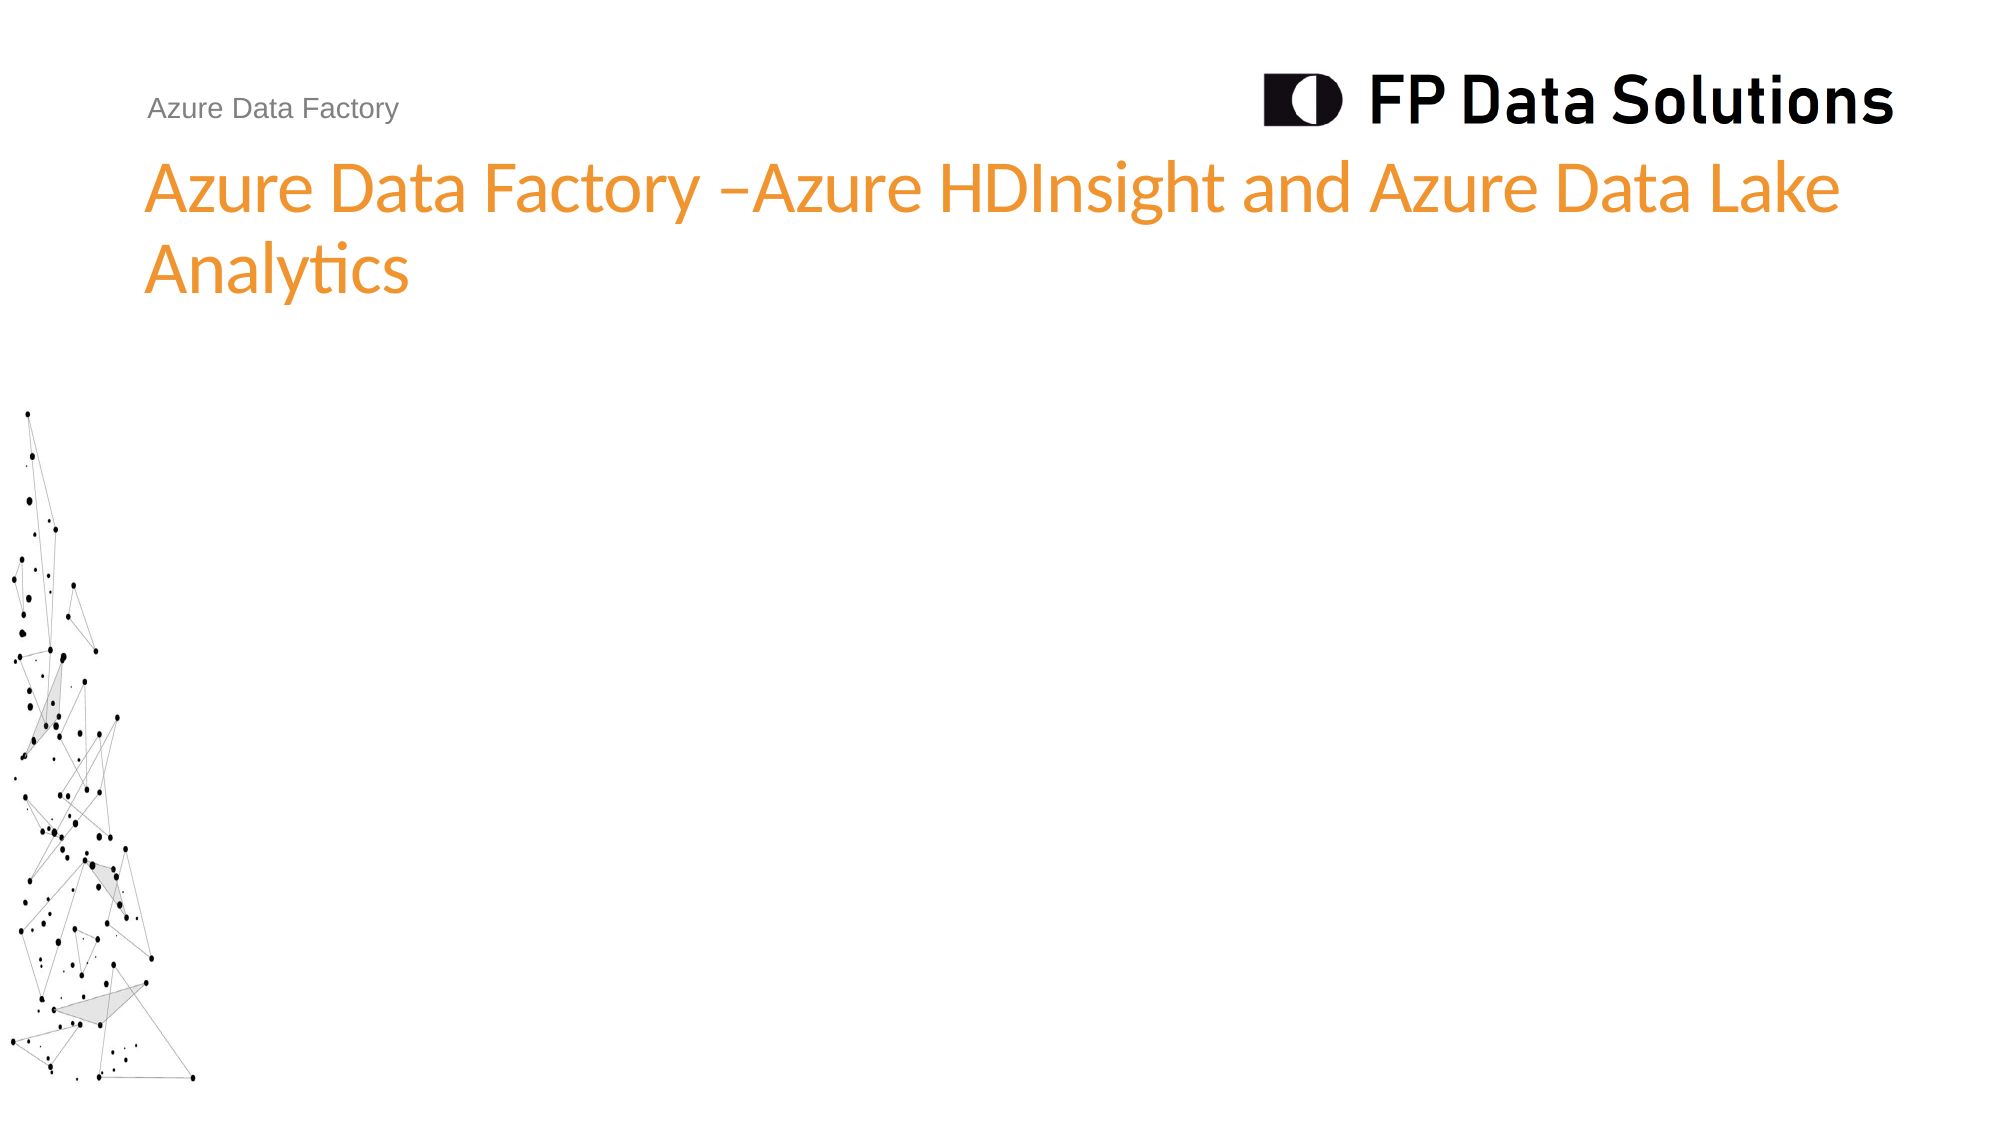

Azure Data Factory –Azure HDInsight and Azure Data Lake Analytics